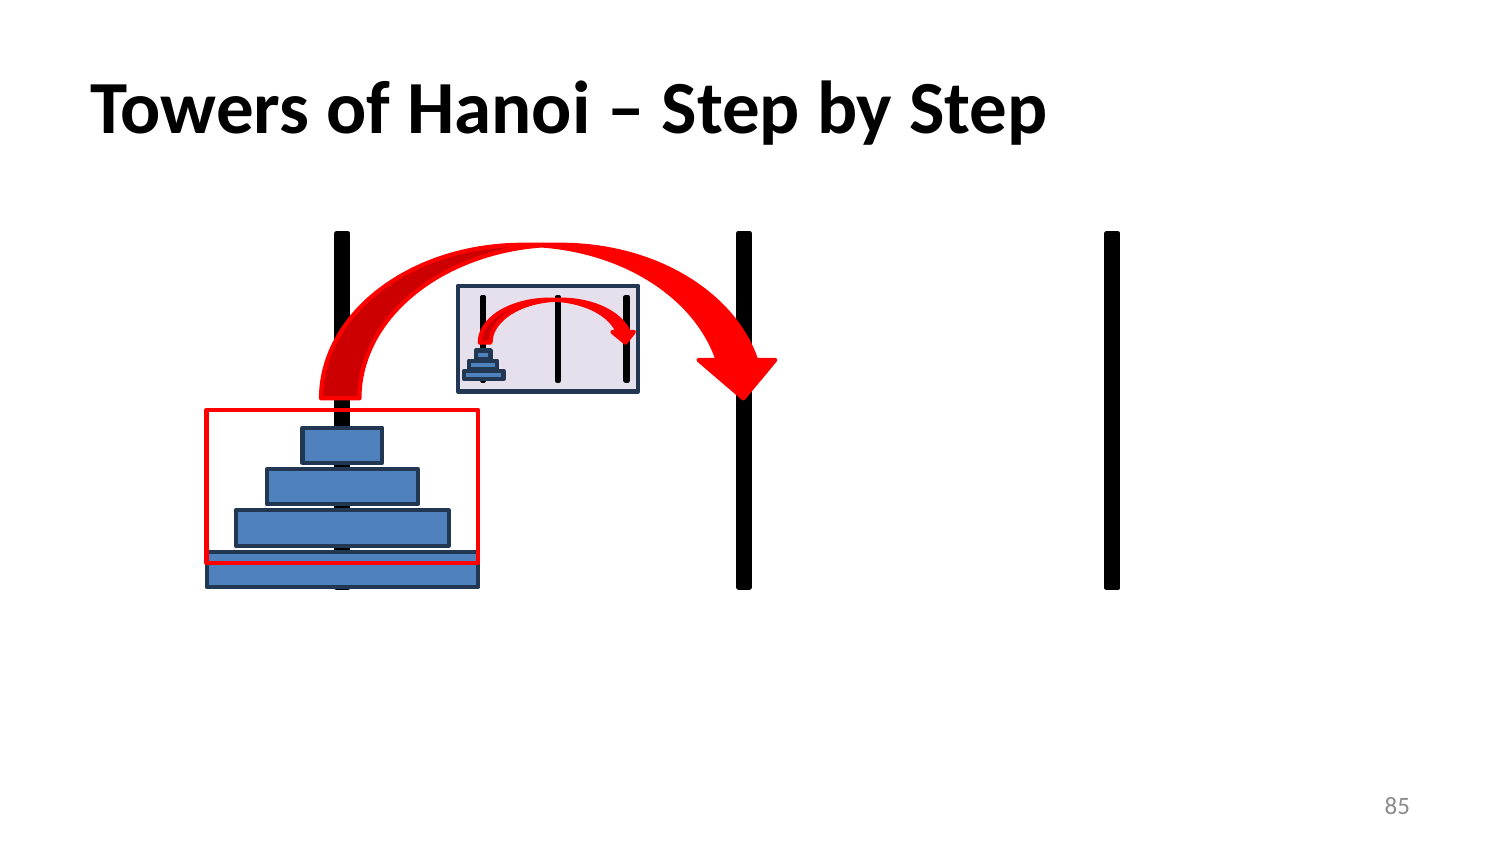

# Towers of Hanoi – Step by Step

85